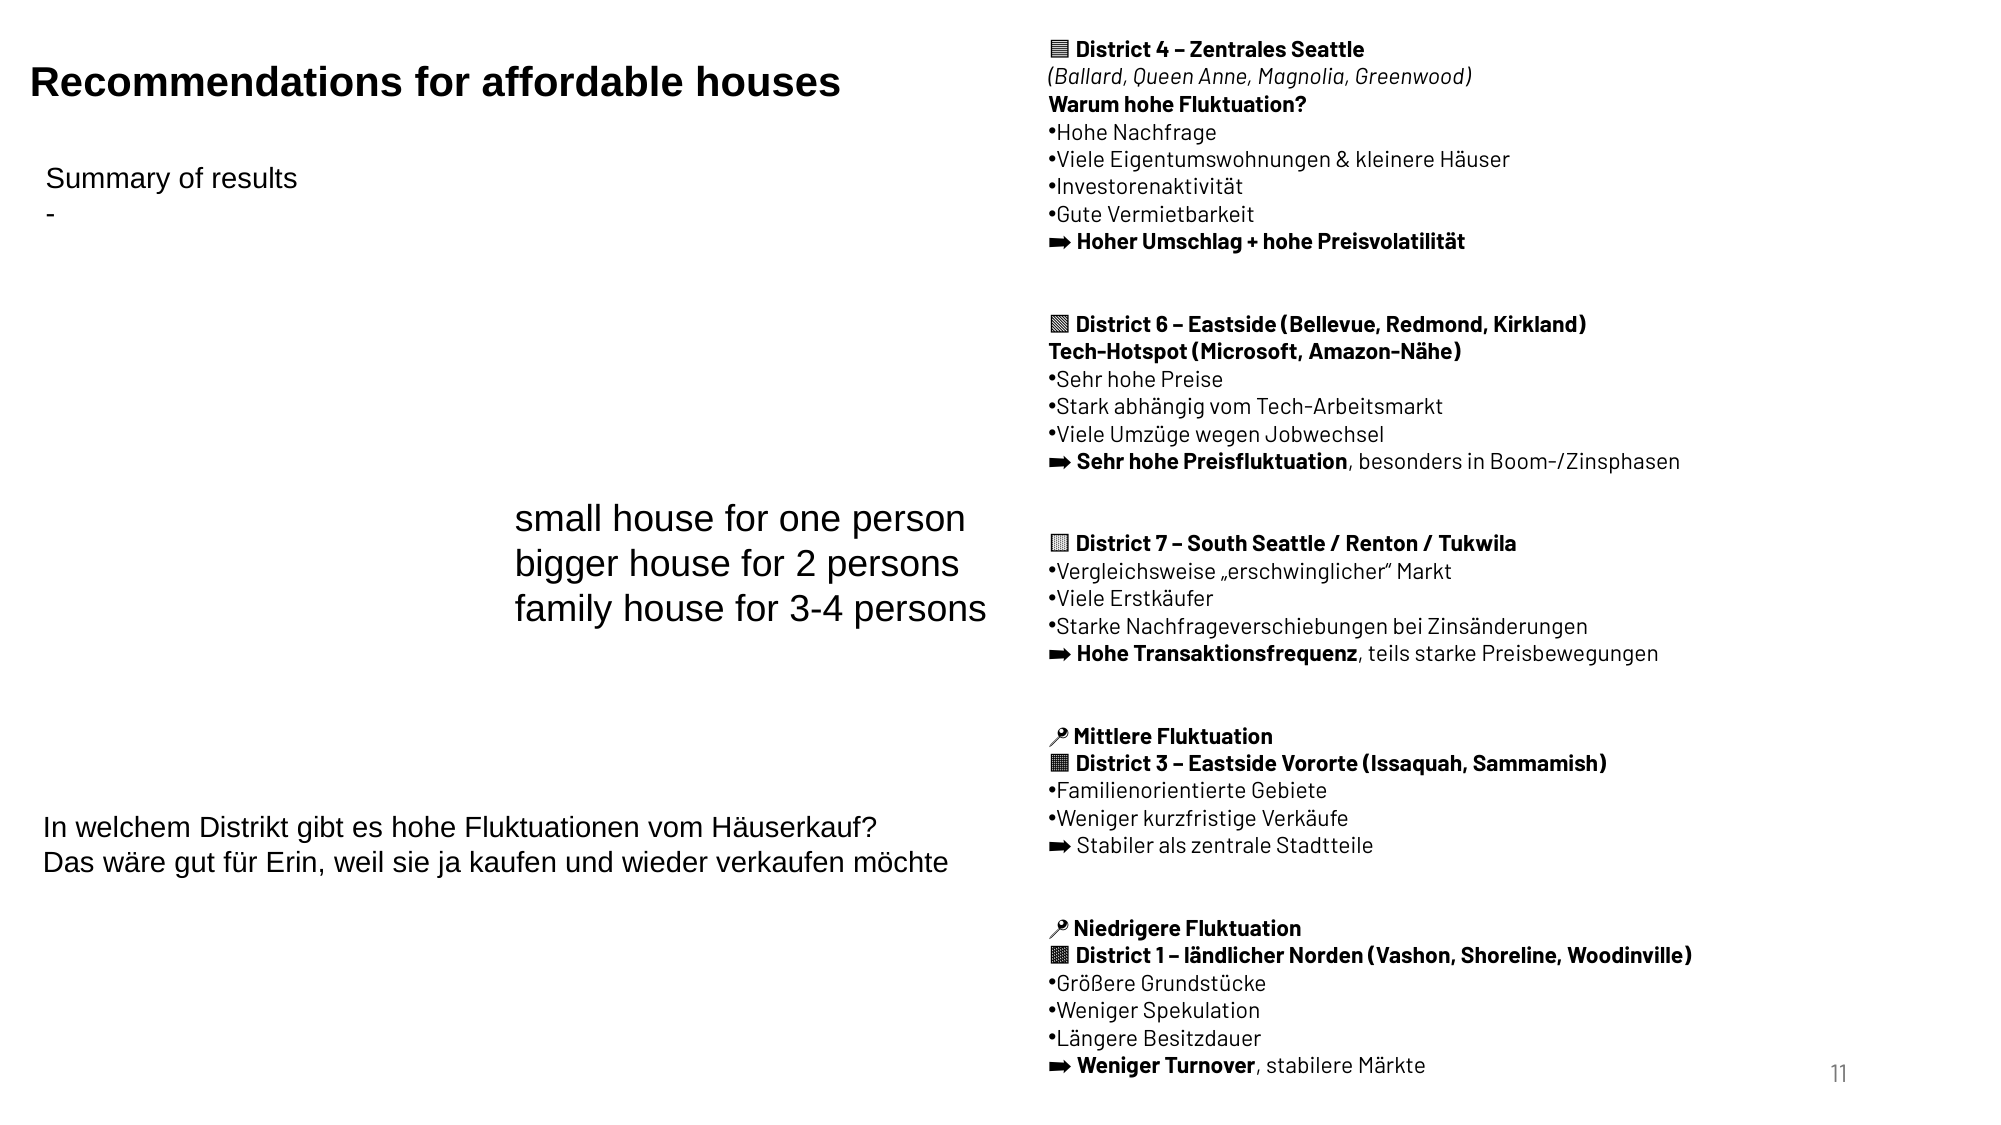

# Recommendations for affordable houses
🟦 District 4 – Zentrales Seattle
(Ballard, Queen Anne, Magnolia, Greenwood)
Warum hohe Fluktuation?
Hohe Nachfrage
Viele Eigentumswohnungen & kleinere Häuser
Investorenaktivität
Gute Vermietbarkeit
➡️ Hoher Umschlag + hohe Preisvolatilität

🟩 District 6 – Eastside (Bellevue, Redmond, Kirkland)
Tech-Hotspot (Microsoft, Amazon-Nähe)
Sehr hohe Preise
Stark abhängig vom Tech-Arbeitsmarkt
Viele Umzüge wegen Jobwechsel
➡️ Sehr hohe Preisfluktuation, besonders in Boom-/Zinsphasen

🟨 District 7 – South Seattle / Renton / Tukwila
Vergleichsweise „erschwinglicher“ Markt
Viele Erstkäufer
Starke Nachfrageverschiebungen bei Zinsänderungen
➡️ Hohe Transaktionsfrequenz, teils starke Preisbewegungen

📍 Mittlere Fluktuation
🟧 District 3 – Eastside Vororte (Issaquah, Sammamish)
Familienorientierte Gebiete
Weniger kurzfristige Verkäufe
➡️ Stabiler als zentrale Stadtteile

📍 Niedrigere Fluktuation
🟫 District 1 – ländlicher Norden (Vashon, Shoreline, Woodinville)
Größere Grundstücke
Weniger Spekulation
Längere Besitzdauer
➡️ Weniger Turnover, stabilere Märkte
Summary of results
-
small house for one person
bigger house for 2 persons
family house for 3-4 persons
In welchem Distrikt gibt es hohe Fluktuationen vom Häuserkauf?
Das wäre gut für Erin, weil sie ja kaufen und wieder verkaufen möchte
11